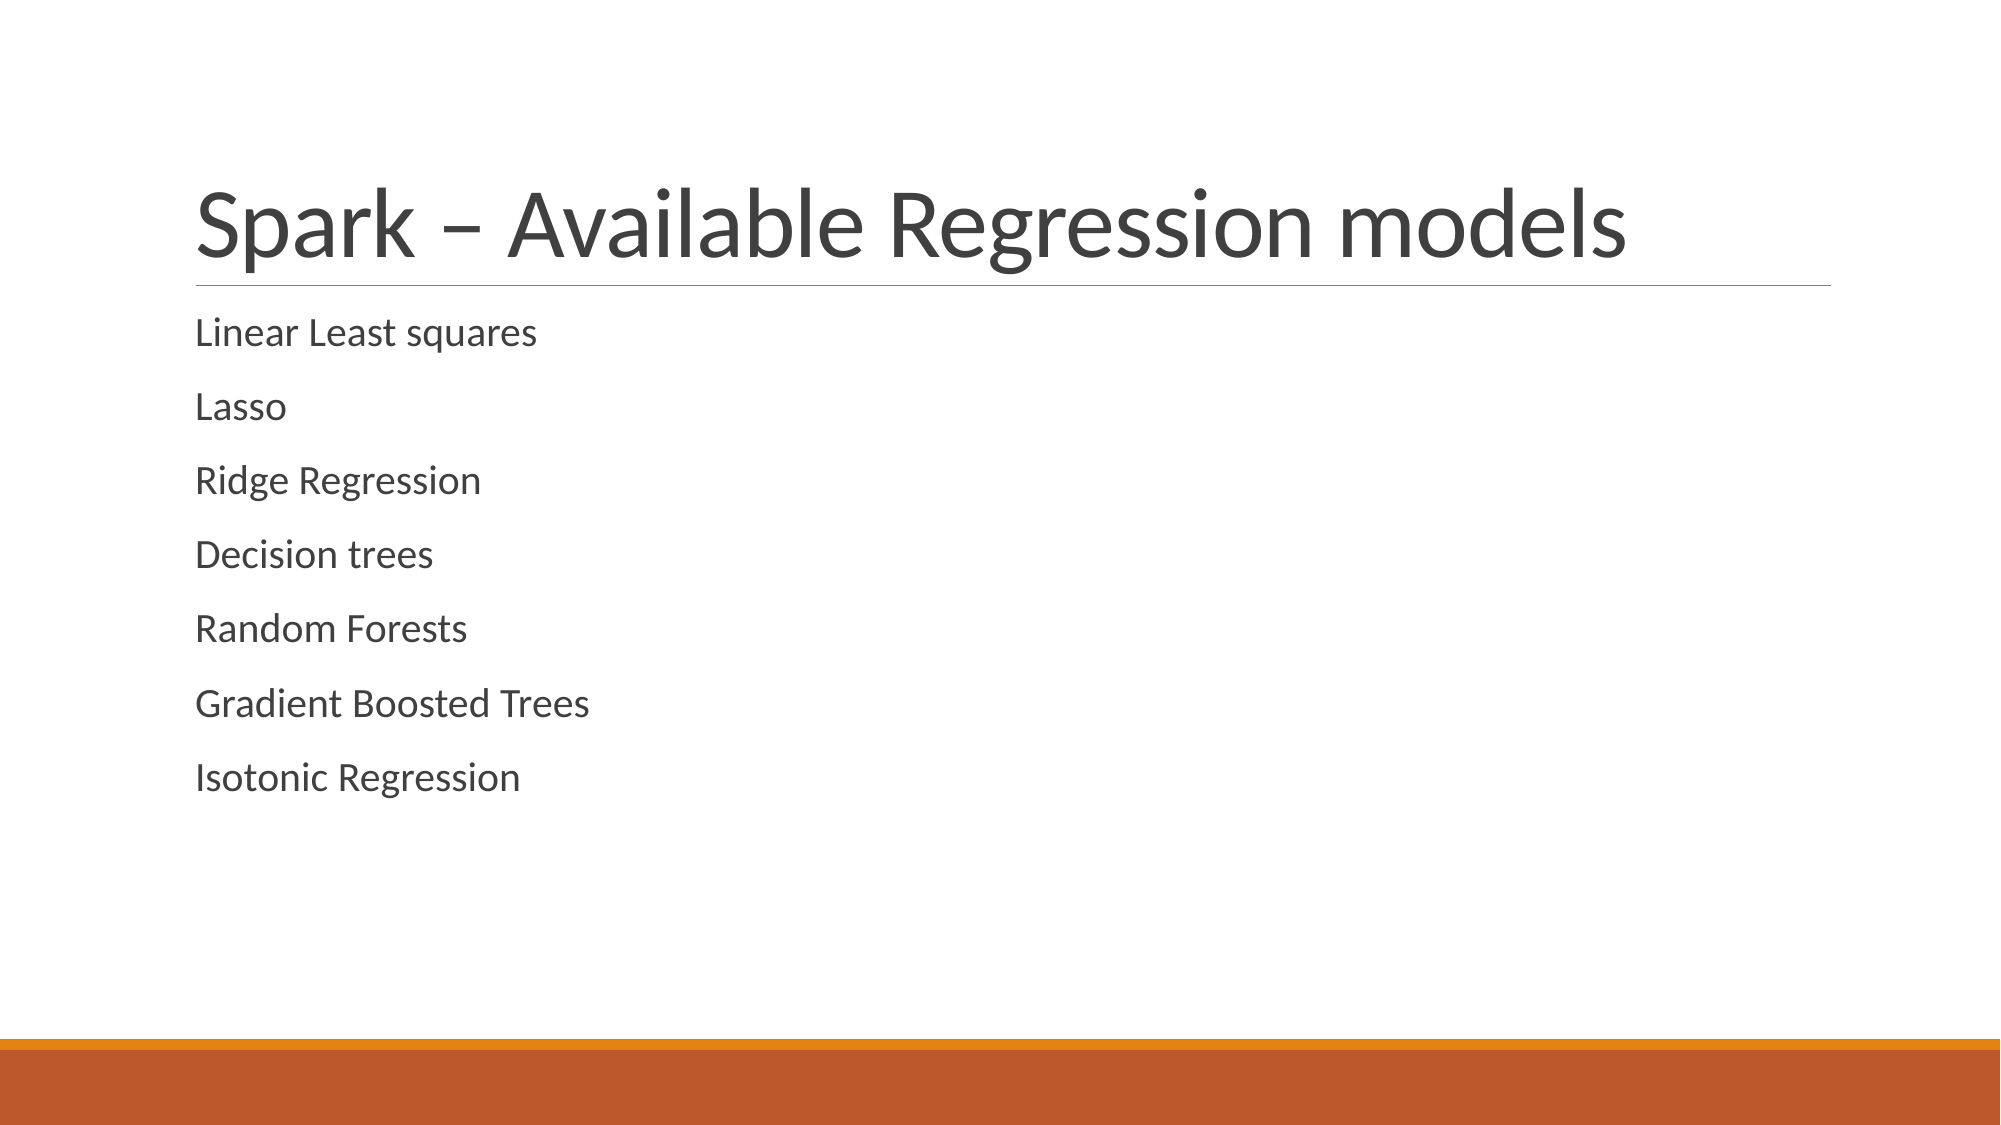

# Spark – Available Regression models
Linear Least squares
Lasso
Ridge Regression
Decision trees
Random Forests
Gradient Boosted Trees
Isotonic Regression